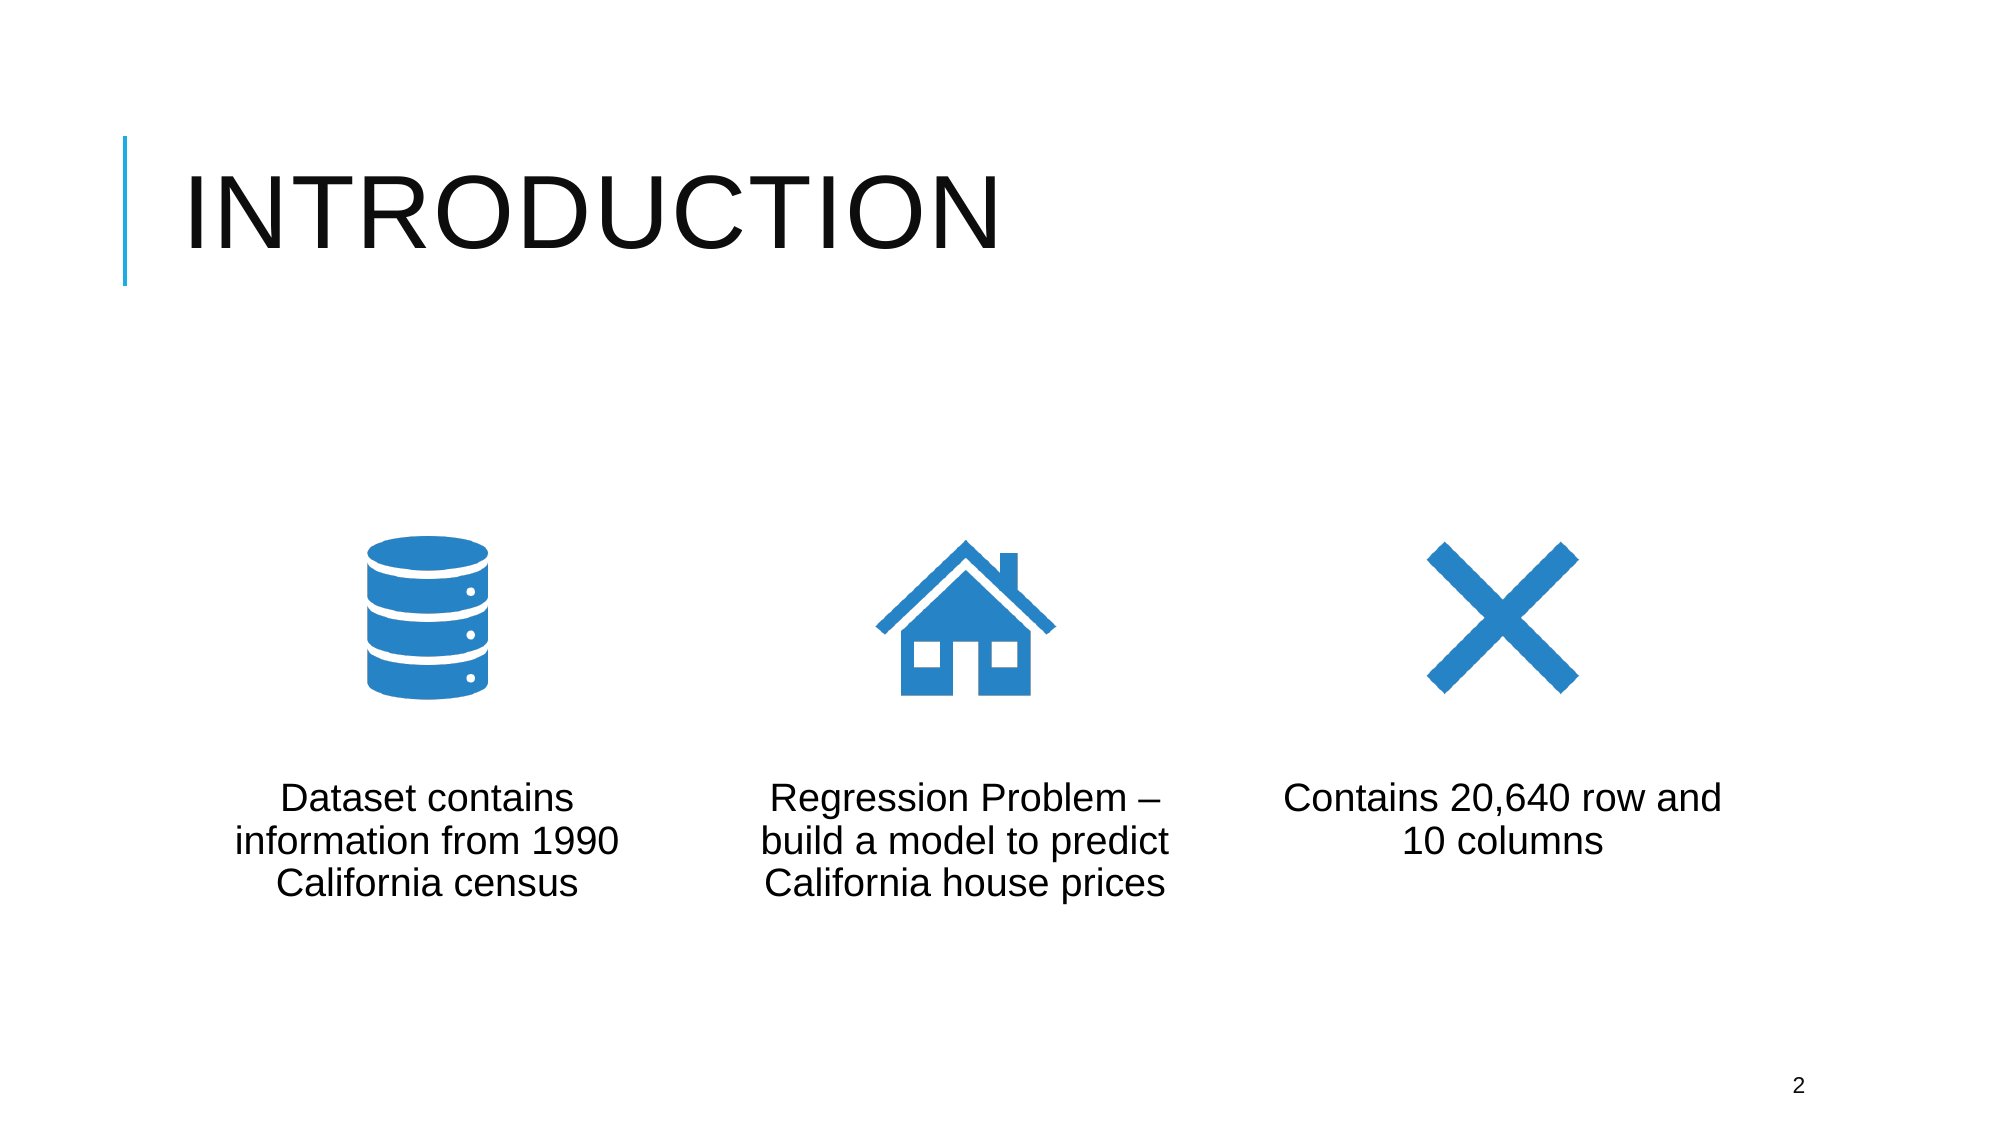

# Introduction
Dataset contains information from 1990 California census
Regression Problem – build a model to predict California house prices
Contains 20,640 row and 10 columns
2